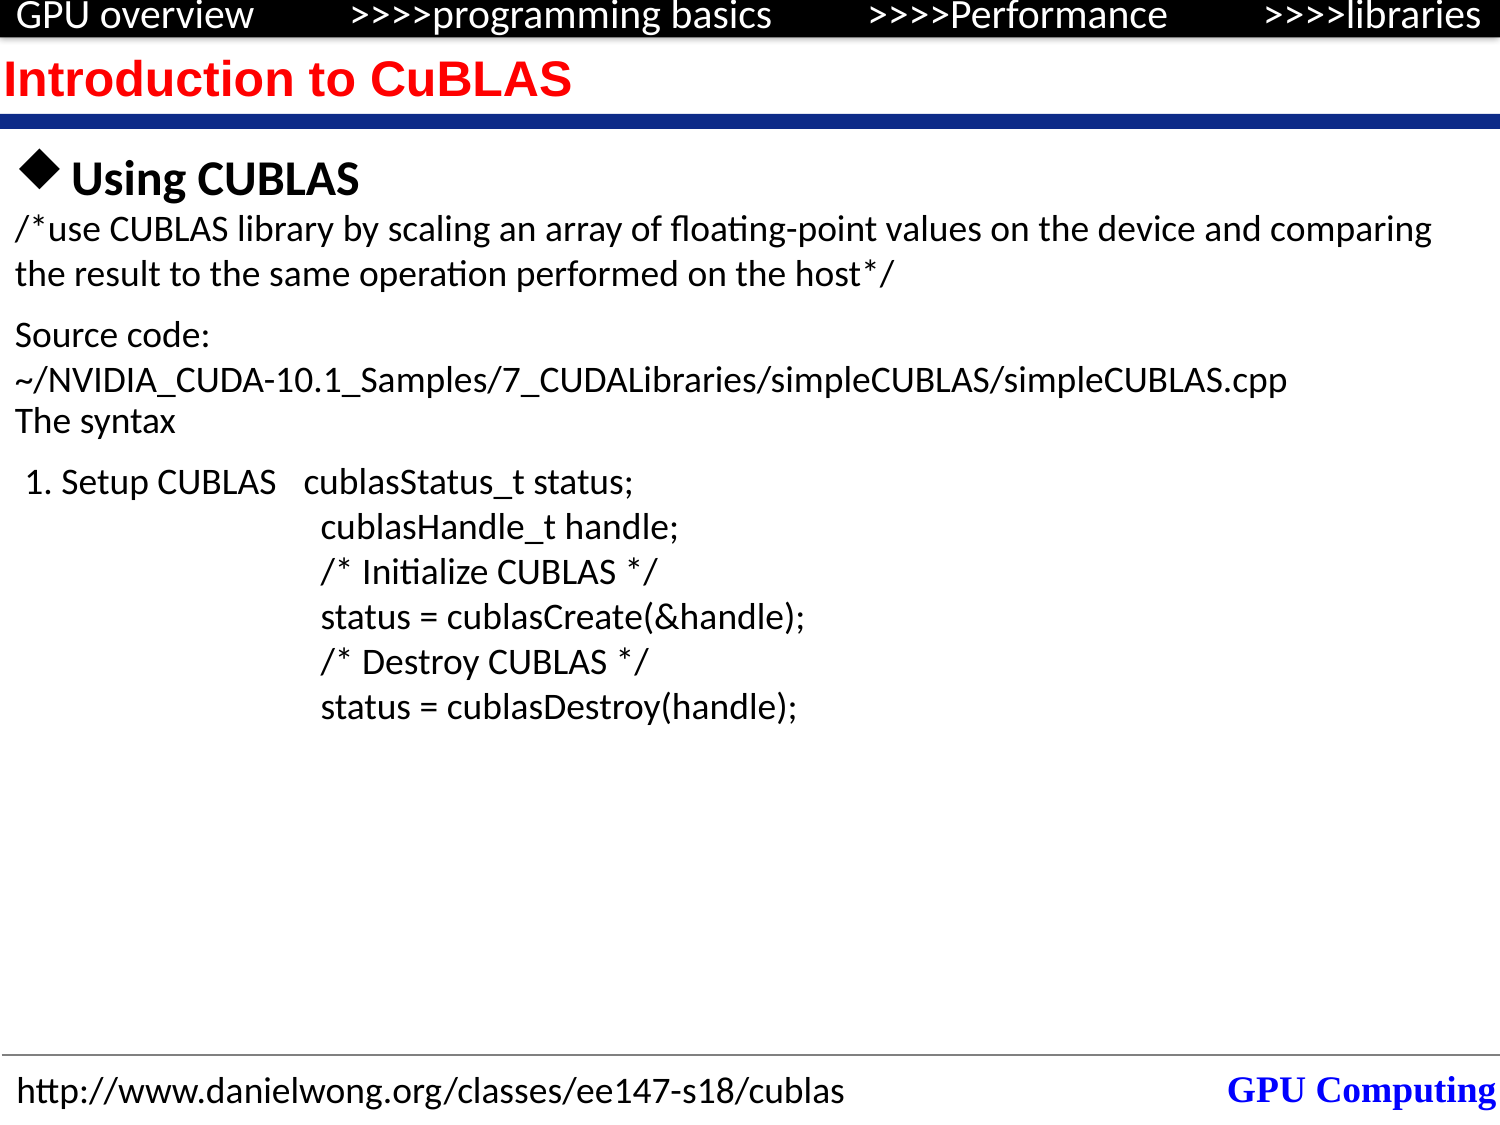

Introduction to CuBLAS
Using CUBLAS
/*use CUBLAS library by scaling an array of floating-point values on the device and comparing the result to the same operation performed on the host*/
Source code: ~/NVIDIA_CUDA-10.1_Samples/7_CUDALibraries/simpleCUBLAS/simpleCUBLAS.cpp
The syntax
1. Setup CUBLAS
cublasStatus_t status;
  cublasHandle_t handle;
  /* Initialize CUBLAS */
  status = cublasCreate(&handle);
  /* Destroy CUBLAS */
  status = cublasDestroy(handle);
http://www.danielwong.org/classes/ee147-s18/cublas